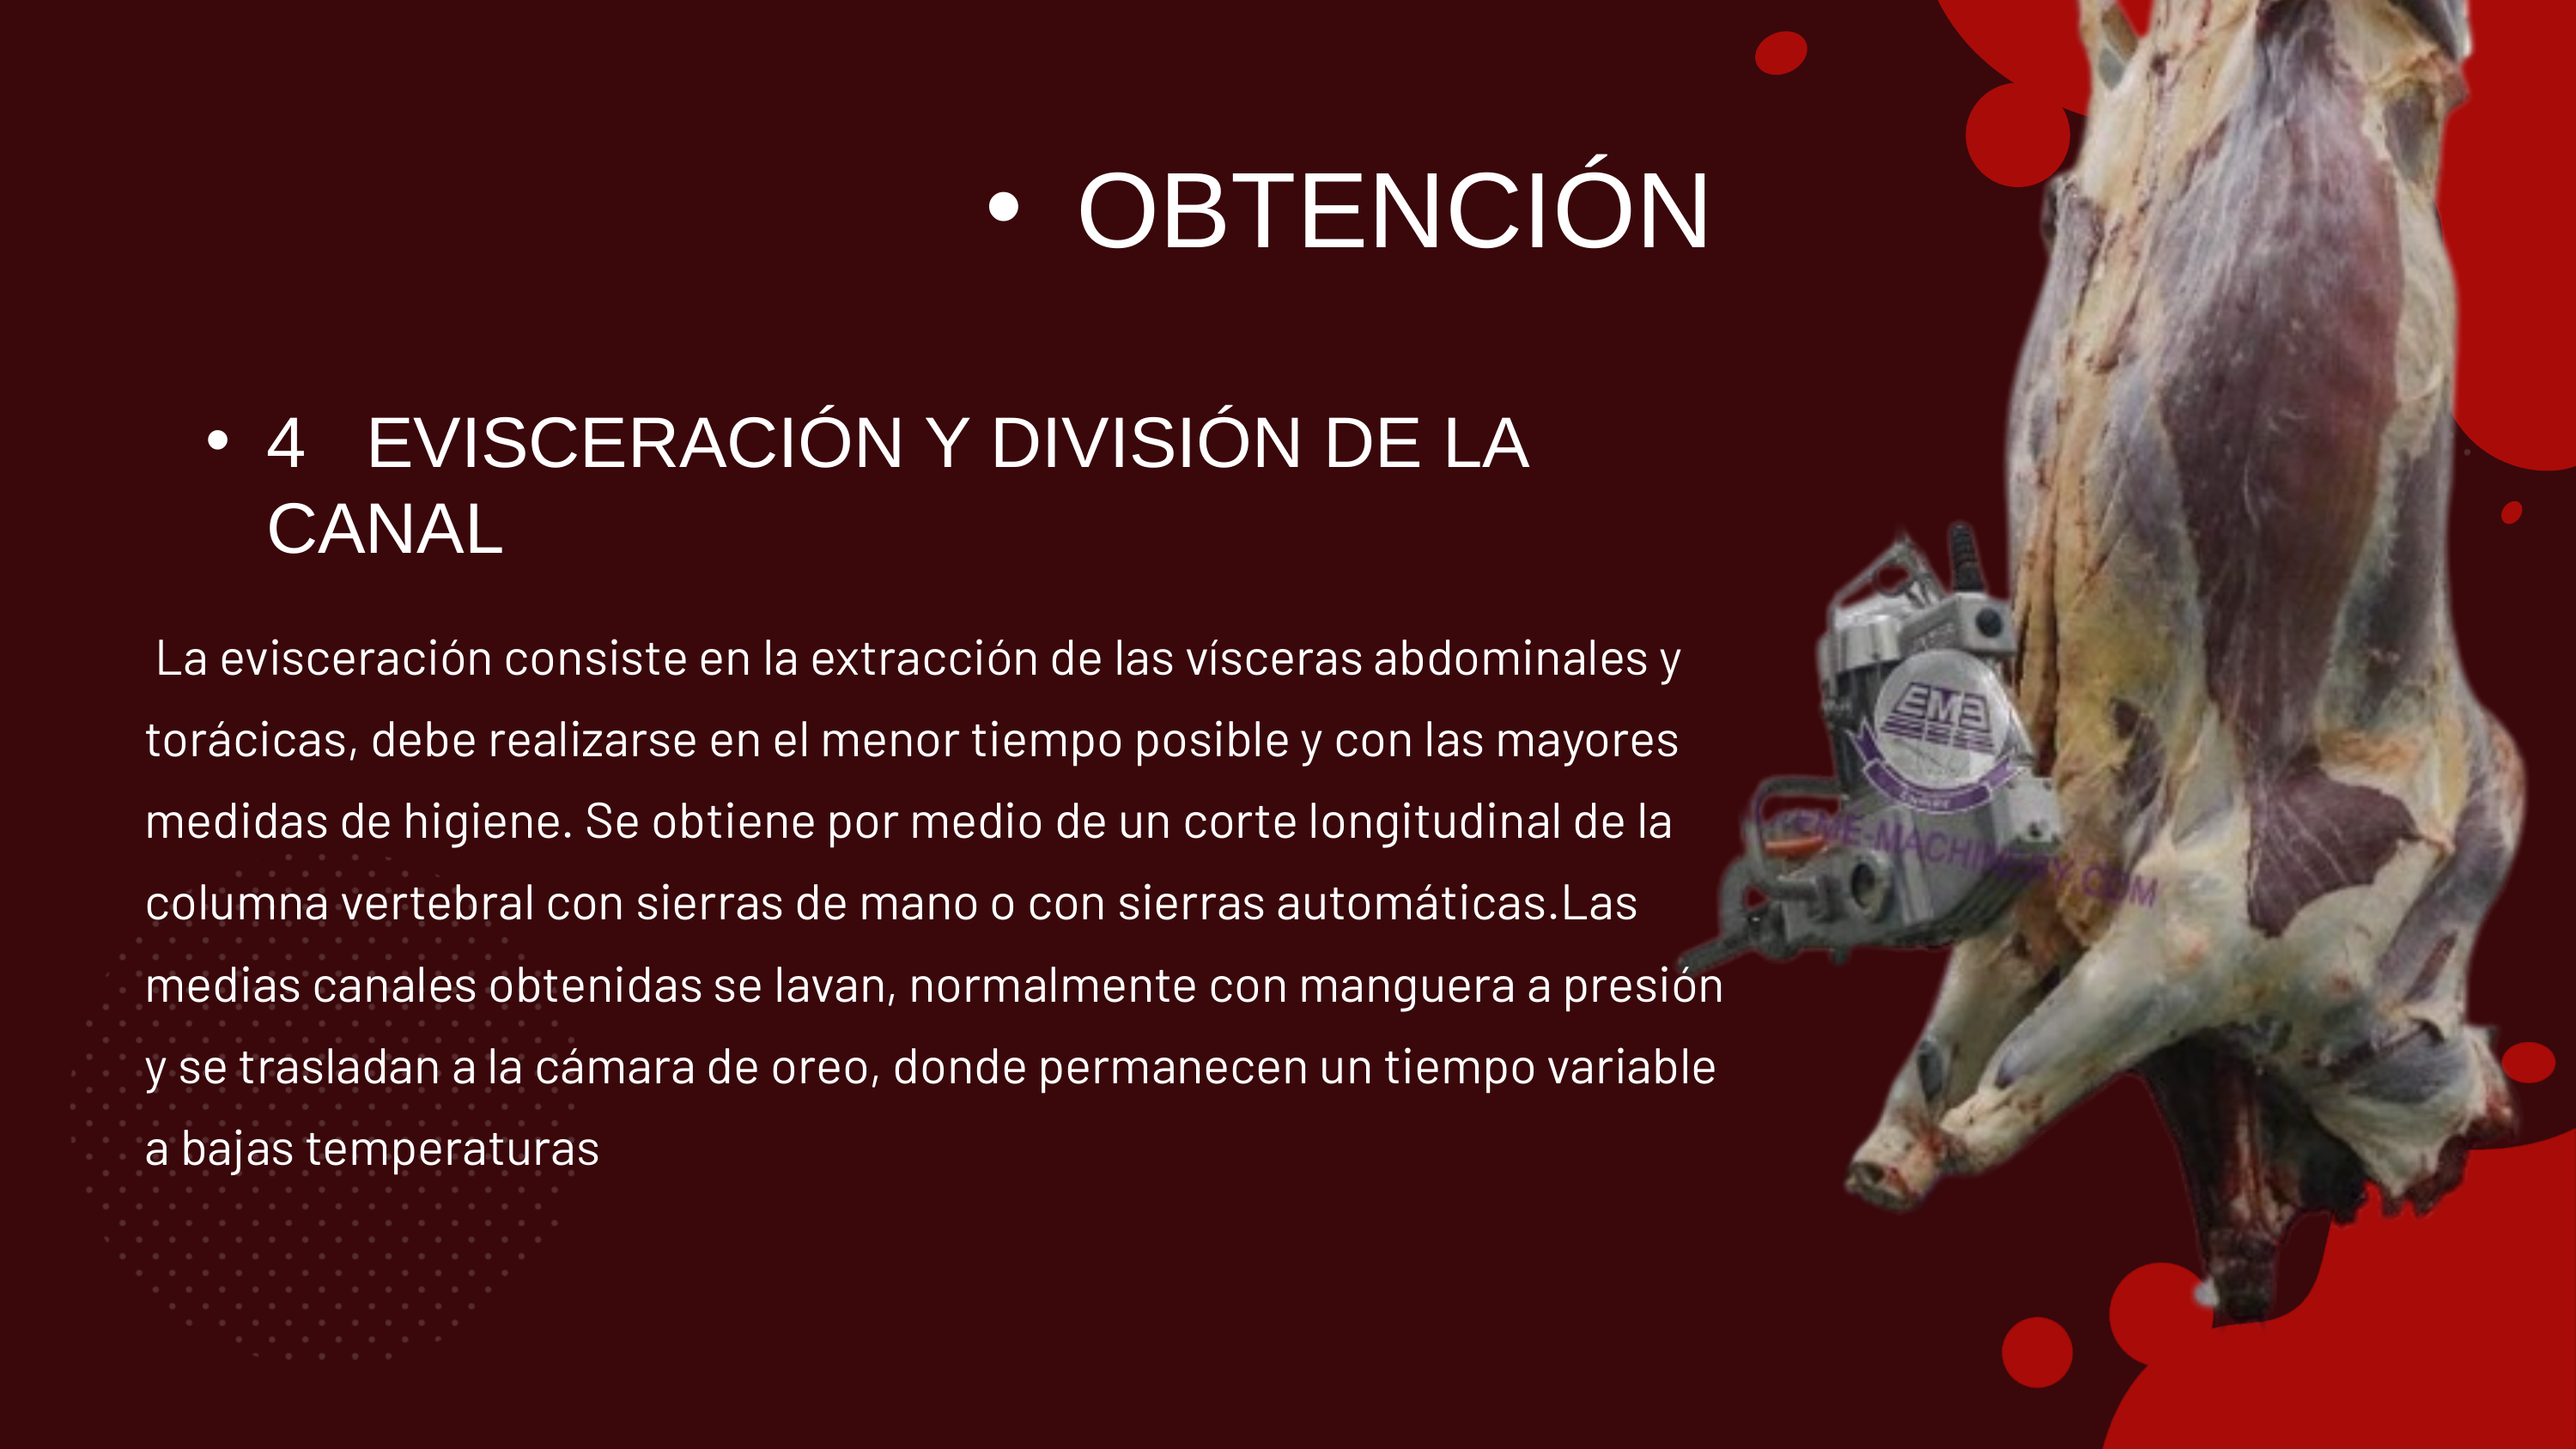

OBTENCIÓN
4   EVISCERACIÓN Y DIVISIÓN DE LA CANAL

 La evisceración consiste en la extracción de las vísceras abdominales y torácicas, debe realizarse en el menor tiempo posible y con las mayores medidas de higiene. Se obtiene por medio de un corte longitudinal de la columna vertebral con sierras de mano o con sierras automáticas.Las medias canales obtenidas se lavan, normalmente con manguera a presión y se trasladan a la cámara de oreo, donde permanecen un tiempo variable a bajas temperaturas